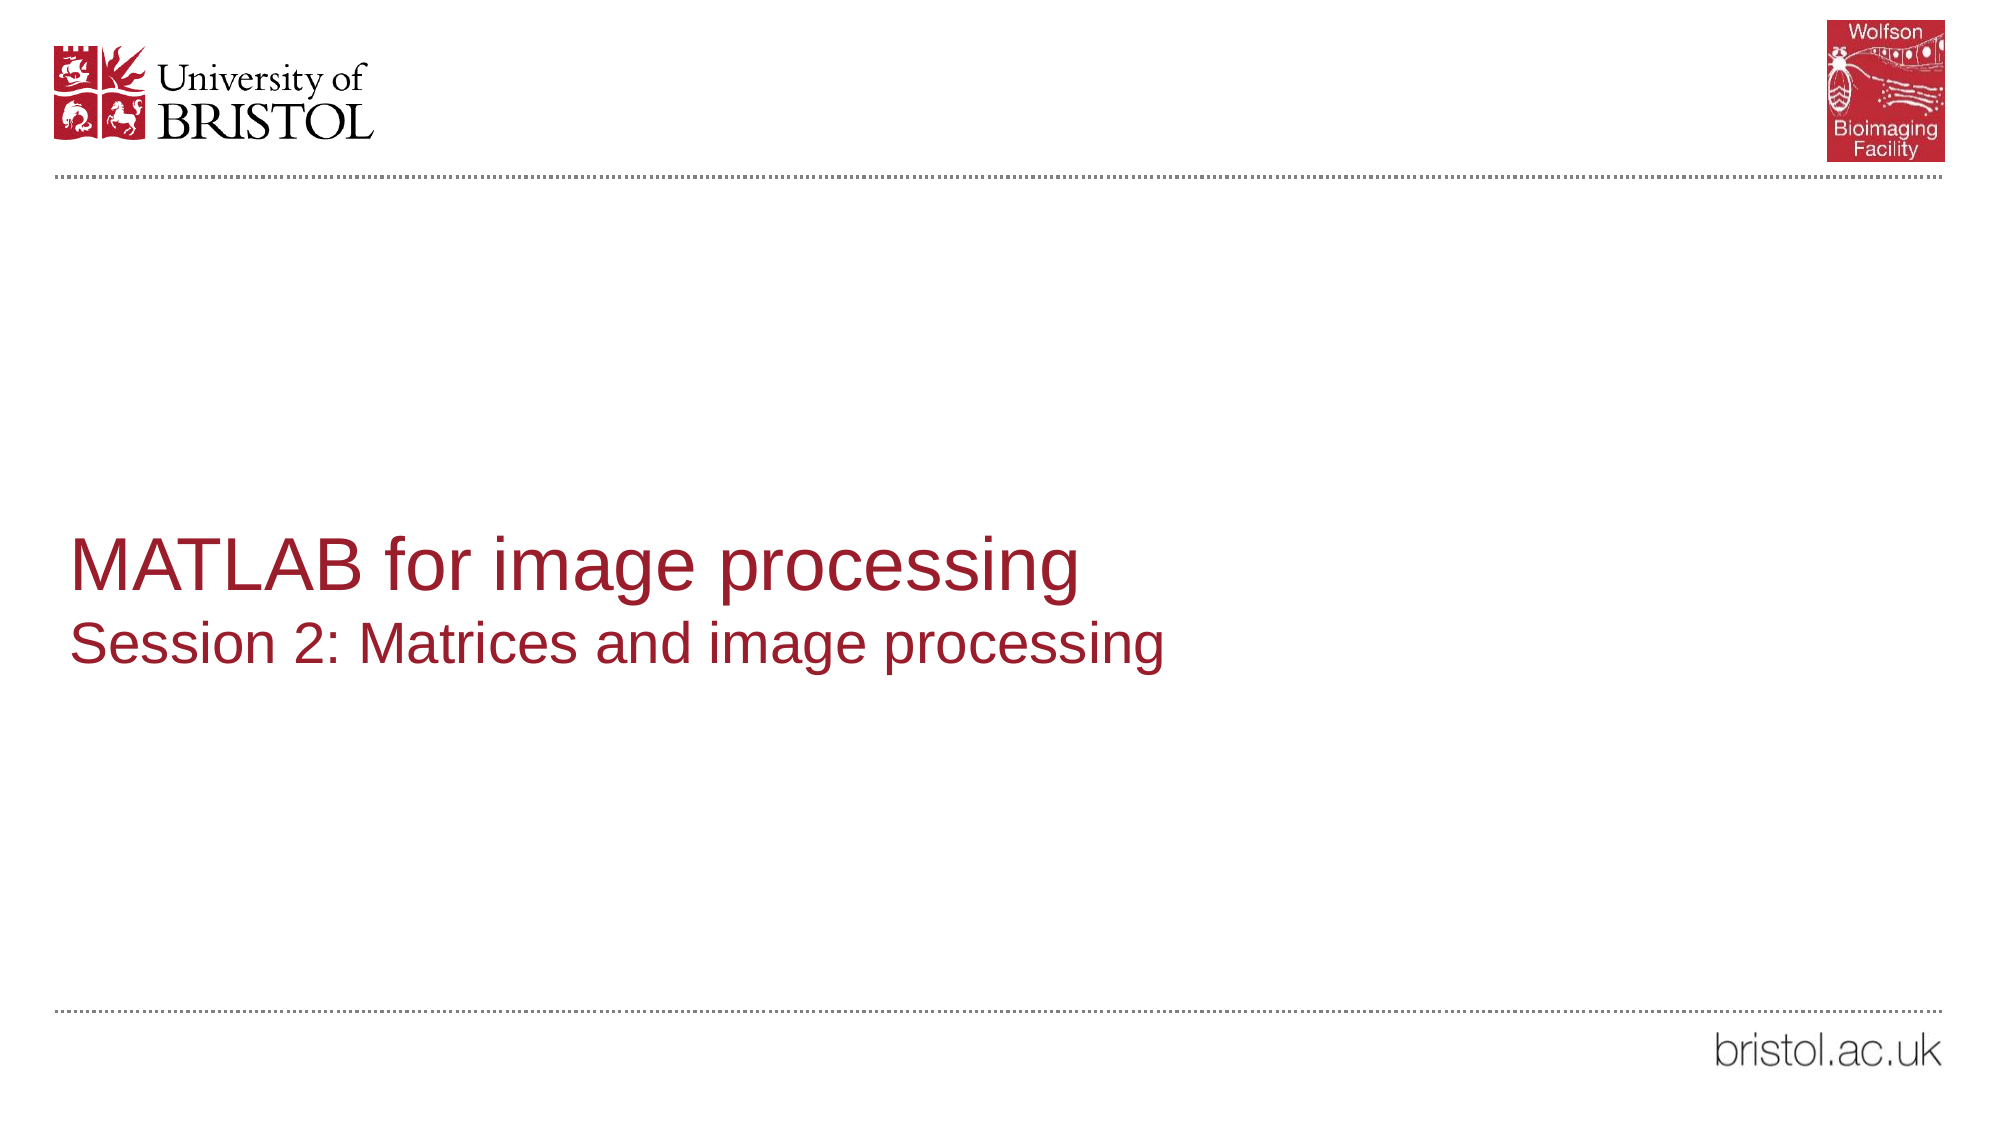

# MATLAB for image processing Session 2: Matrices and image processing